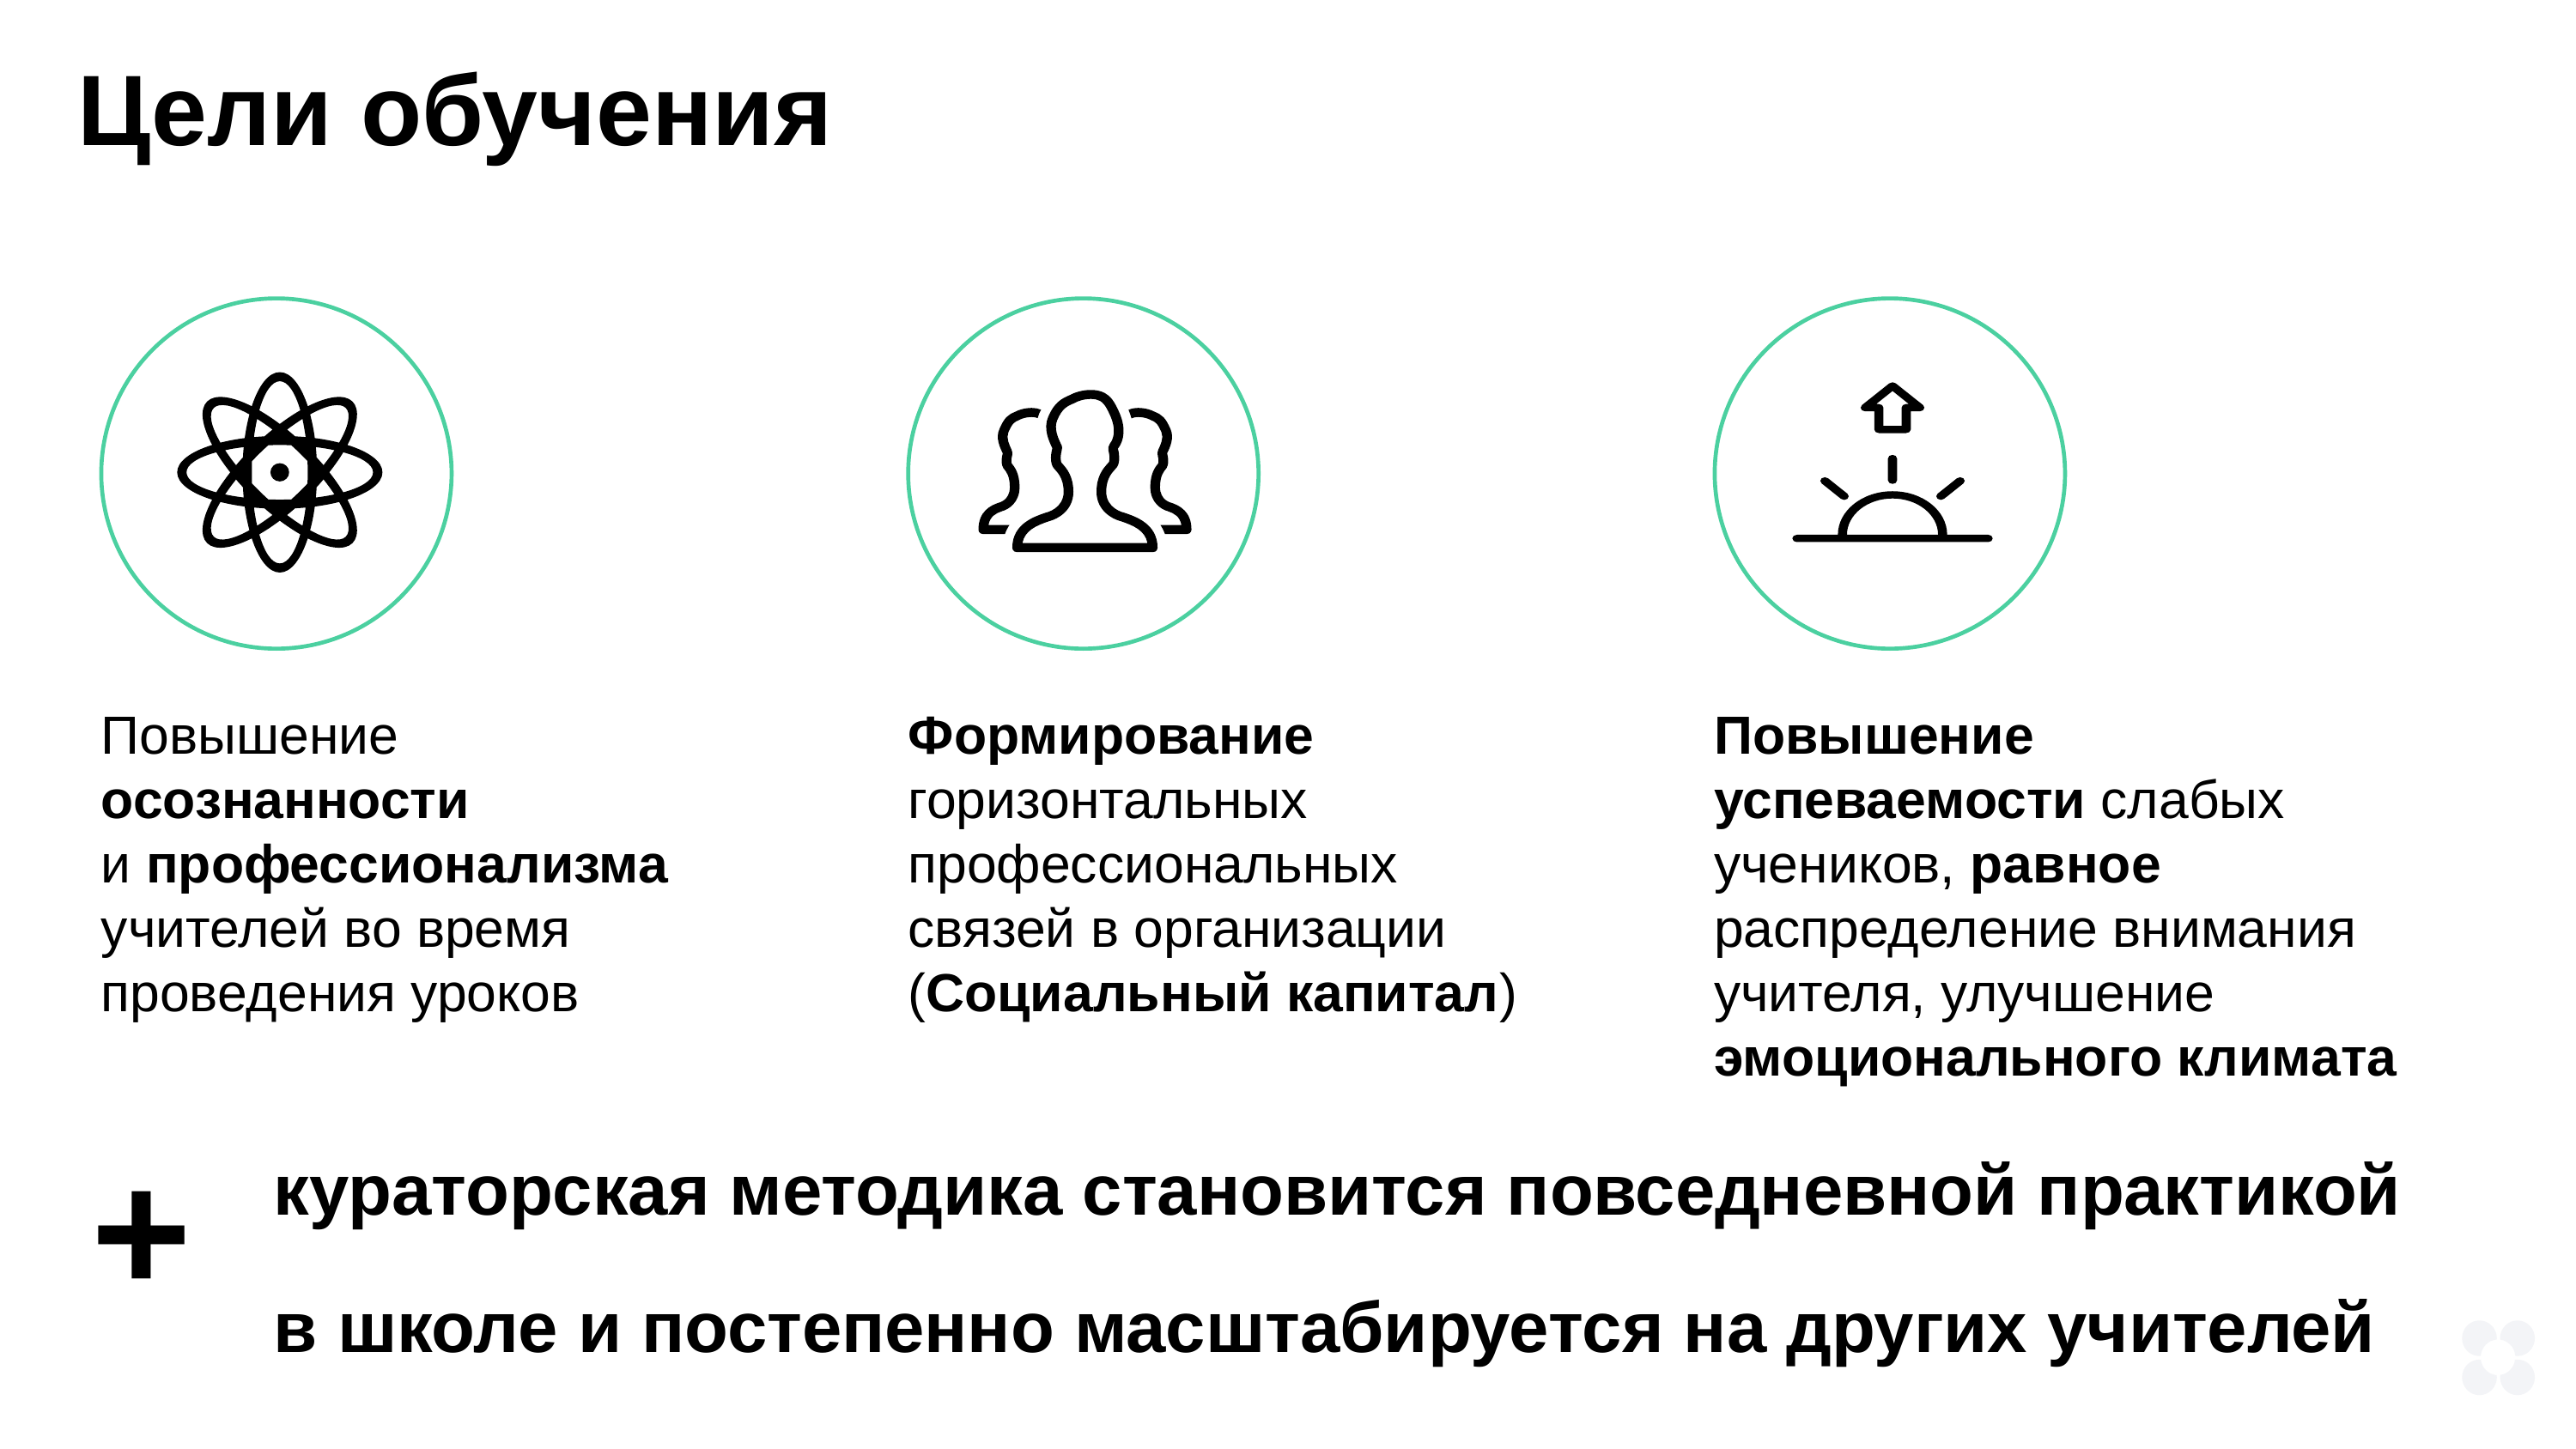

Цели обучения

Повышение осознанности
и профессионализма учителей во время проведения уроков
Формирование горизонтальных профессиональных связей в организации (Социальный капитал)
Повышение успеваемости слабых учеников, равное распределение внимания учителя, улучшение эмоционального климата
+
кураторская методика становится повседневной практикой
в школе и постепенно масштабируется на других учителей